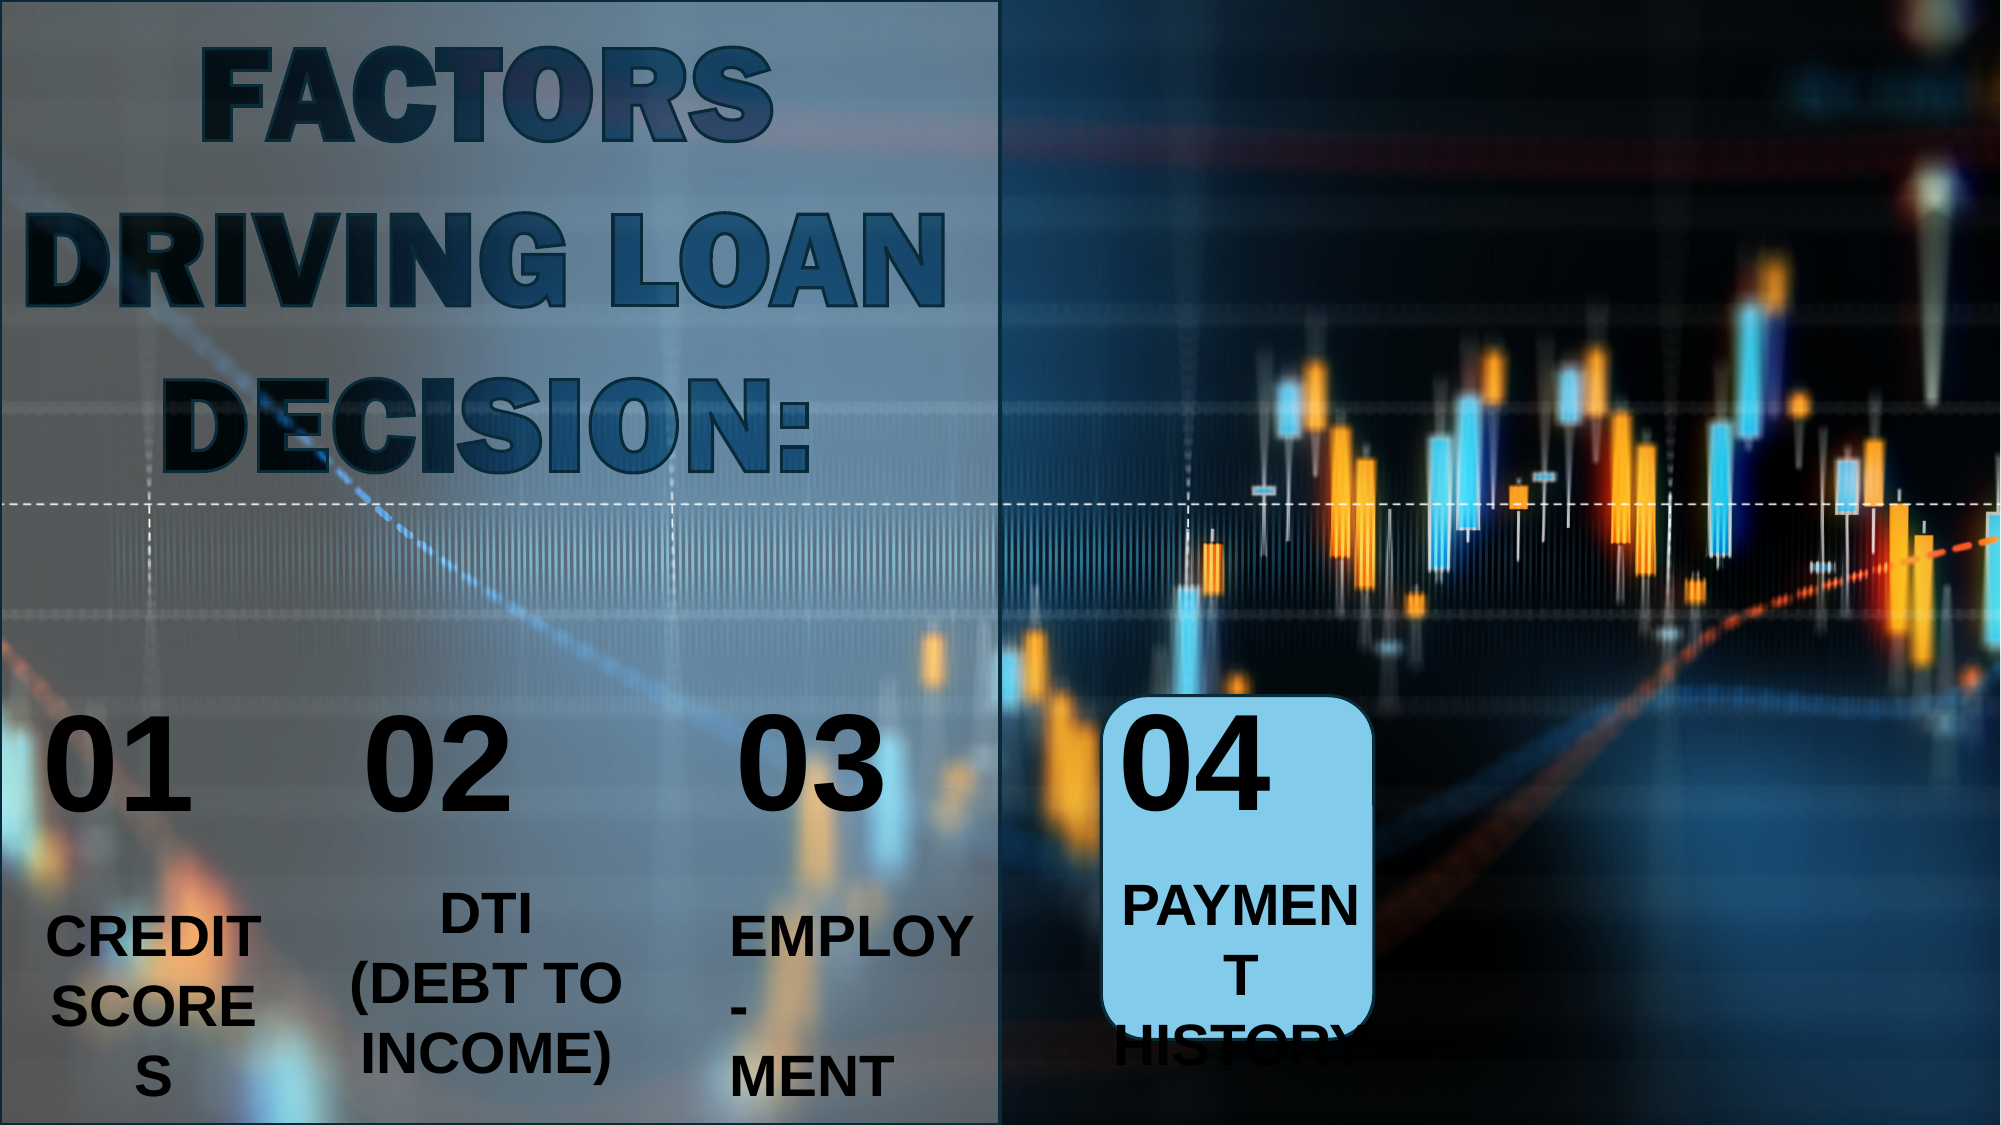

03
04
01
02

PAYMENT HISTORY
DTI (DEBT TO INCOME)
EMPLOY-
MENT
CREDIT SCORES